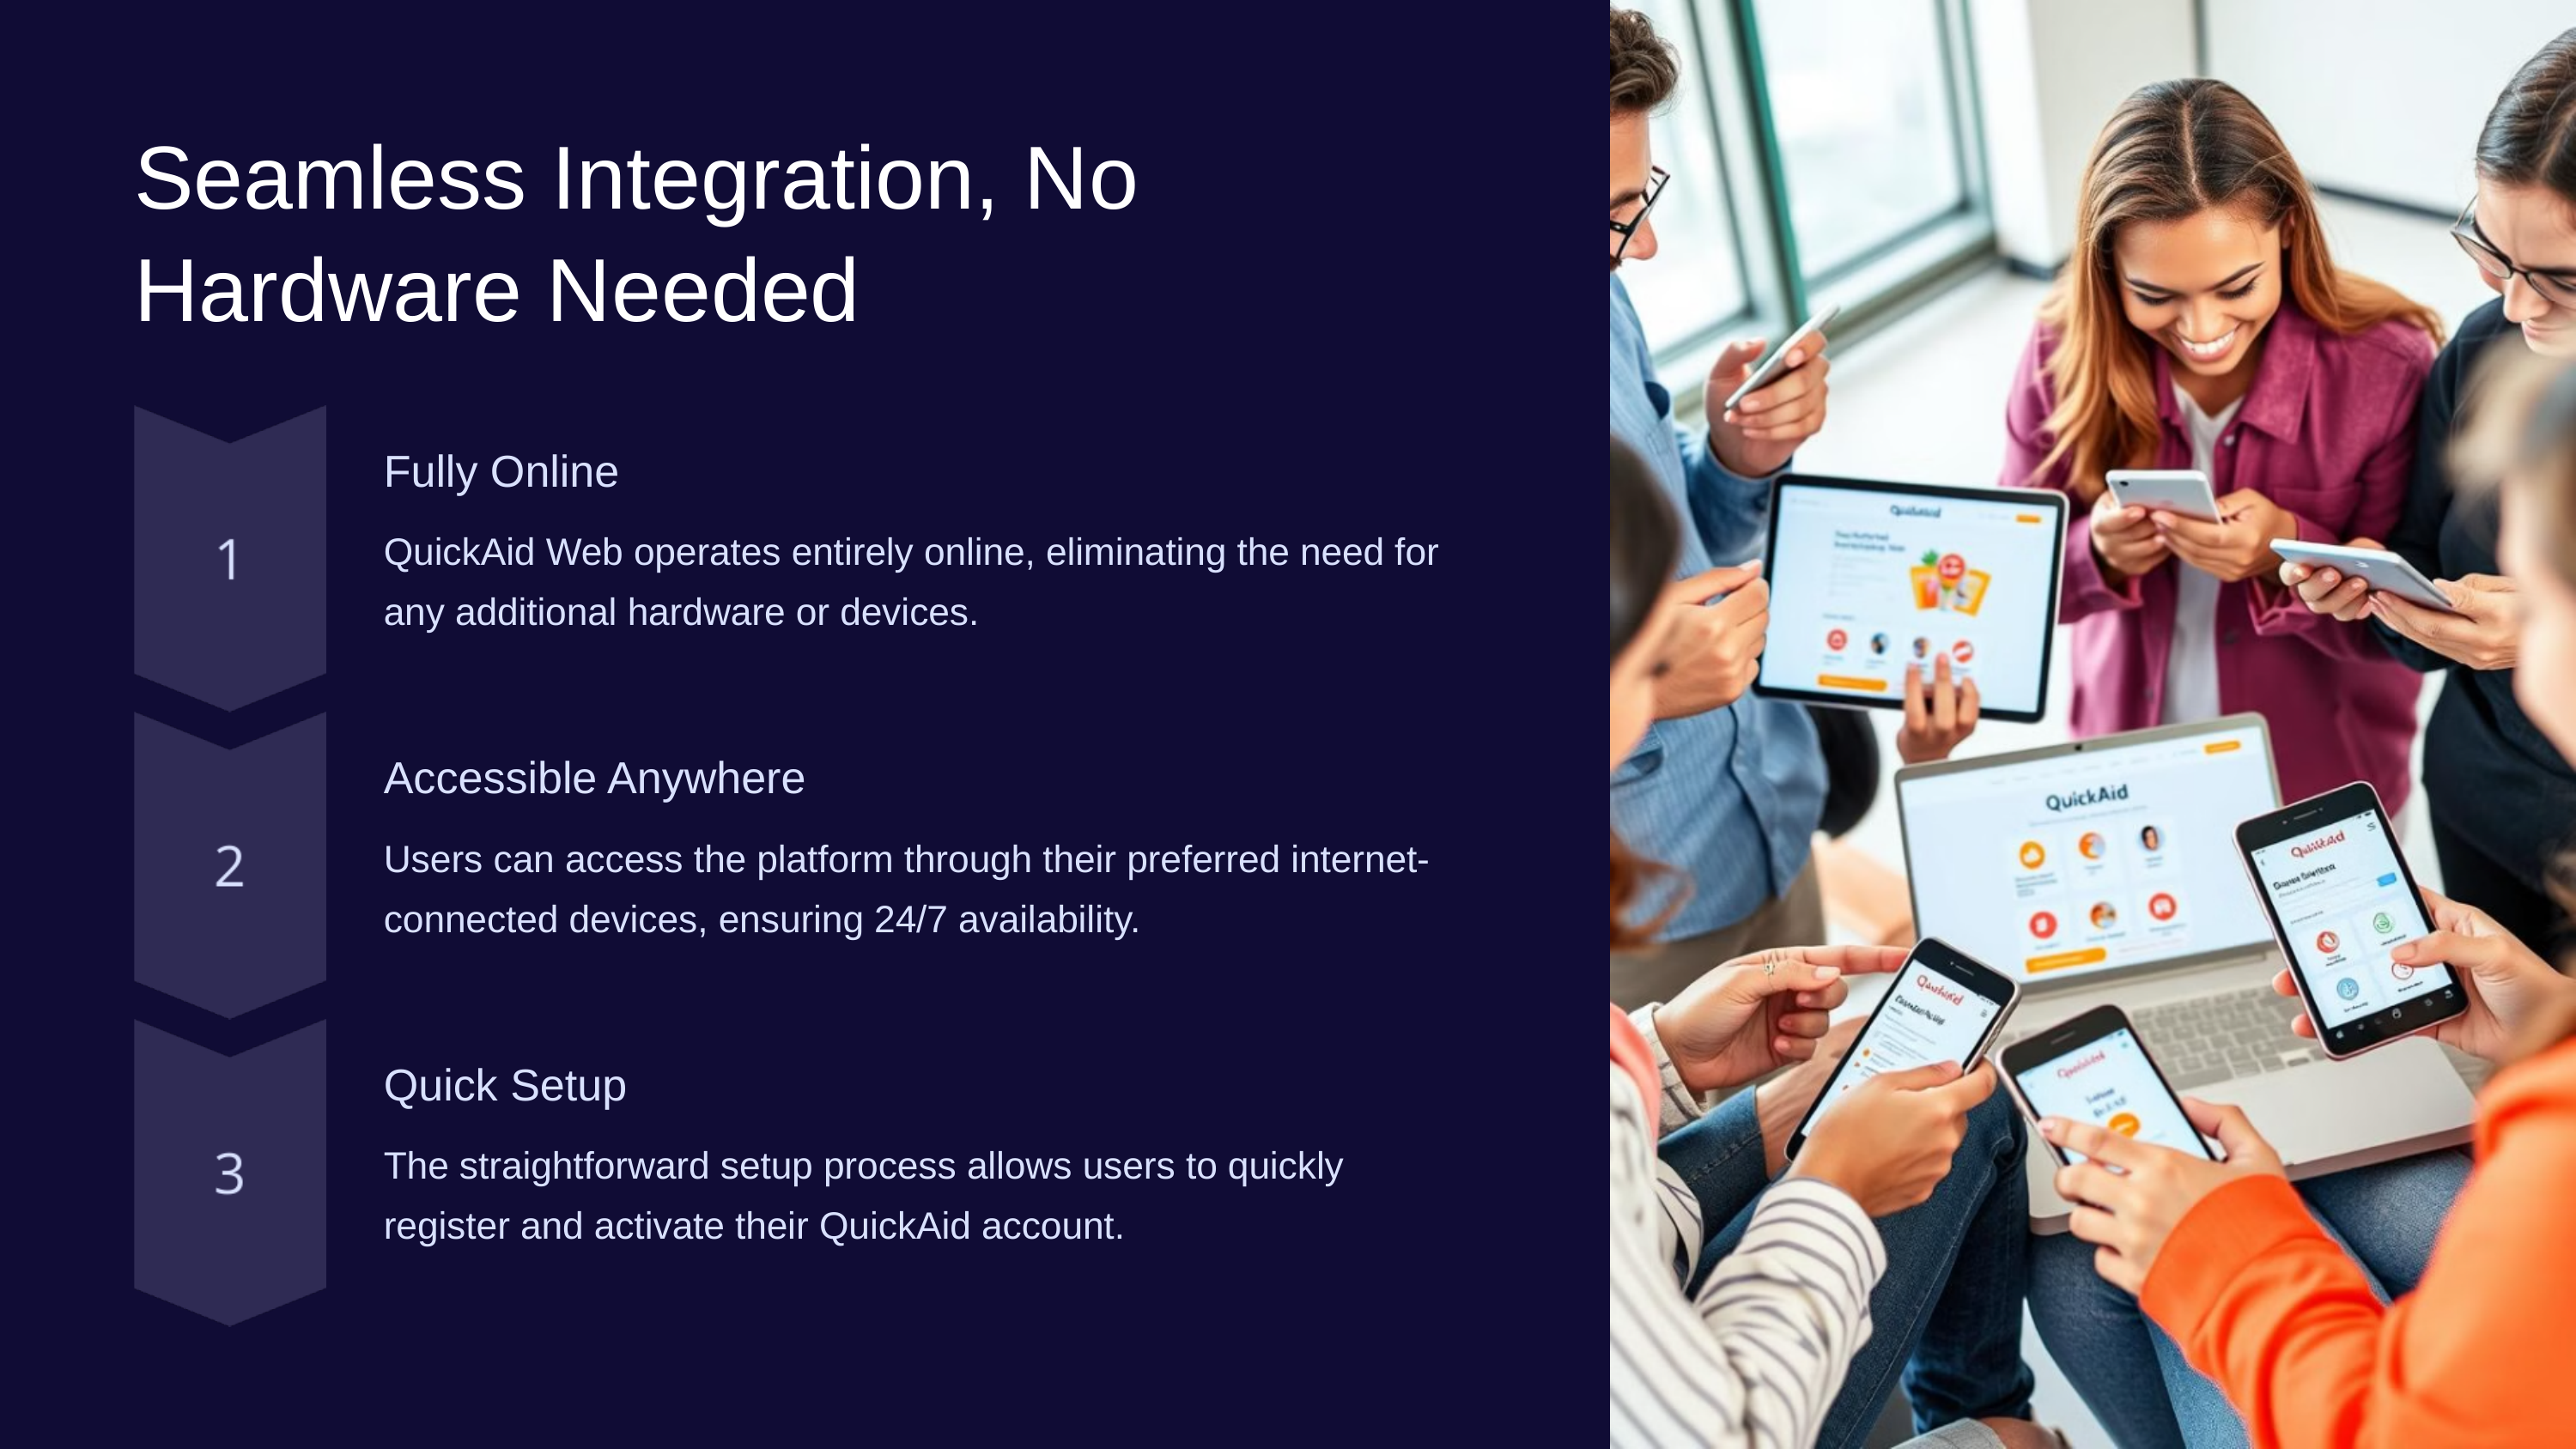

Seamless Integration, No Hardware Needed

Fully Online
QuickAid Web operates entirely online, eliminating the need for any additional hardware or devices.

Accessible Anywhere
Users can access the platform through their preferred internet-connected devices, ensuring 24/7 availability.

Quick Setup
The straightforward setup process allows users to quickly register and activate their QuickAid account.